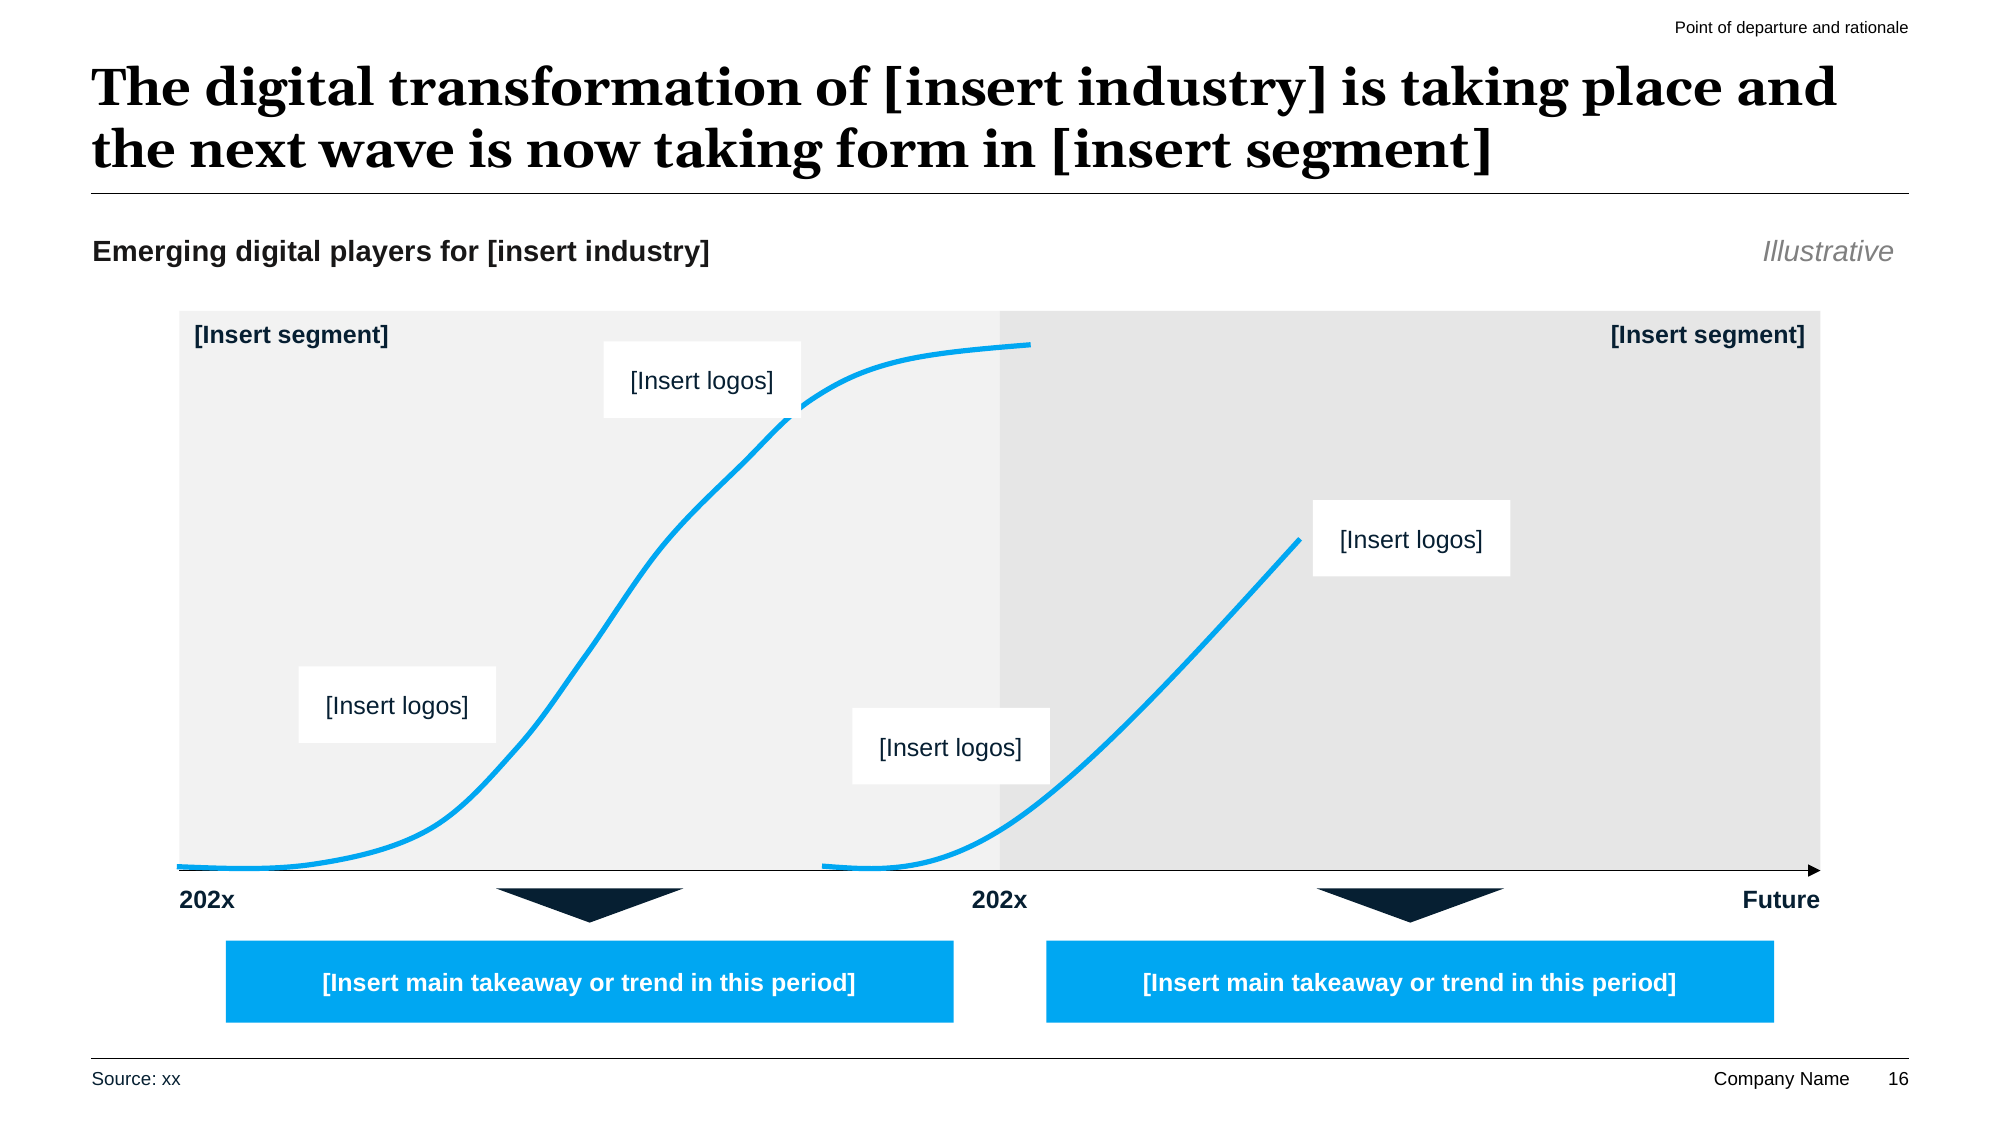

Point of departure and rationale
# The digital transformation of [insert industry] is taking place and the next wave is now taking form in [insert segment]
Emerging digital players for [insert industry]
Illustrative
[Insert segment]
[Insert segment]
[Insert logos]

[Insert logos]

[Insert logos]
[Insert logos]
202x
202x
Future

[Insert main takeaway or trend in this period]
[Insert main takeaway or trend in this period]
Source: xx